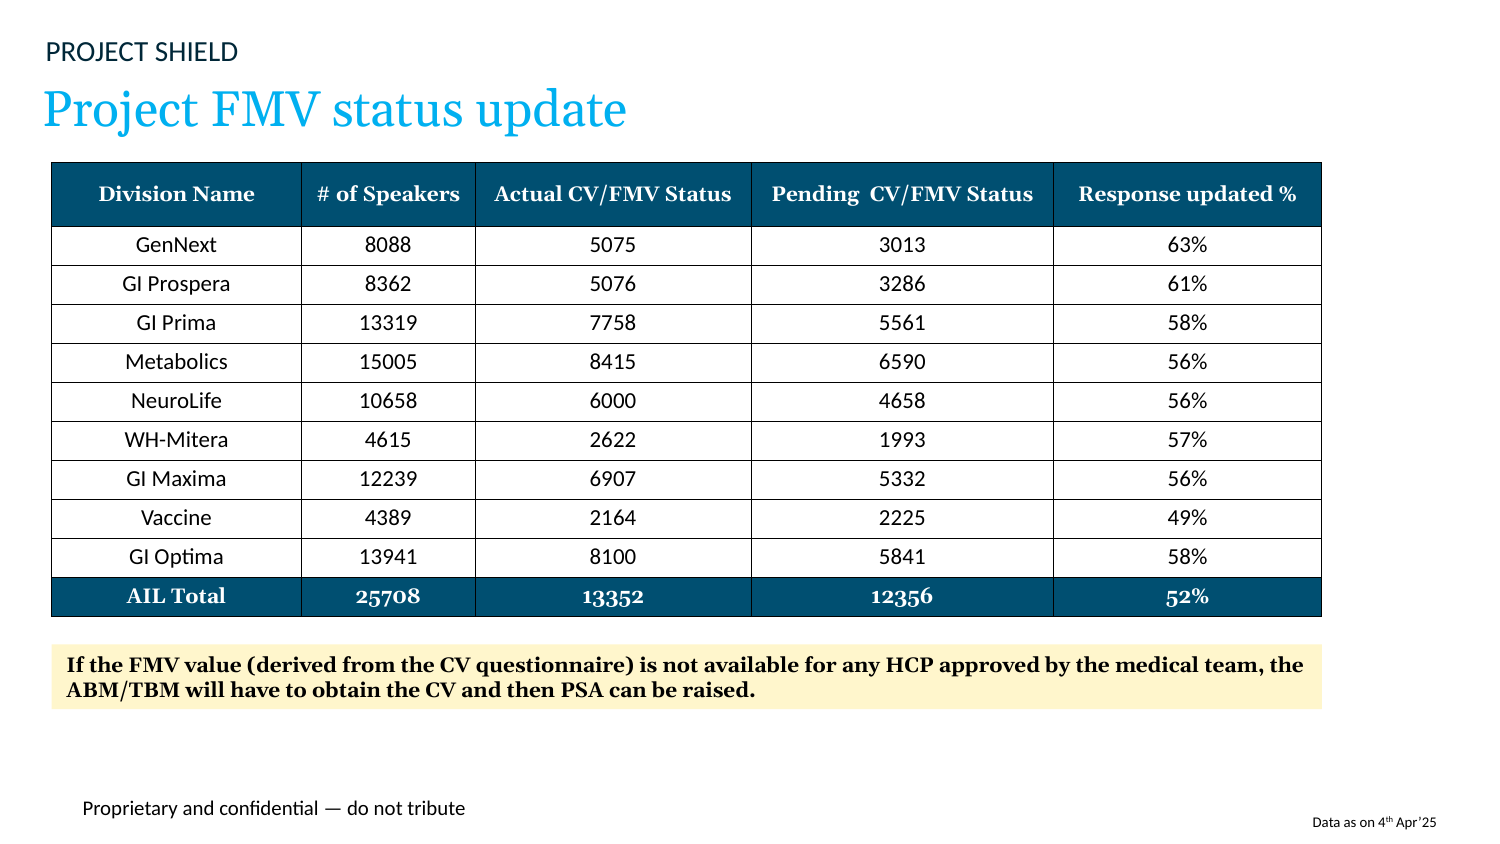

PROJECT SHIELD
Project FMV status update
| Division Name | # of Speakers | Actual CV/FMV Status | Pending CV/FMV Status | Response updated % |
| --- | --- | --- | --- | --- |
| GenNext | 8088 | 5075 | 3013 | 63% |
| GI Prospera | 8362 | 5076 | 3286 | 61% |
| GI Prima | 13319 | 7758 | 5561 | 58% |
| Metabolics | 15005 | 8415 | 6590 | 56% |
| NeuroLife | 10658 | 6000 | 4658 | 56% |
| WH-Mitera | 4615 | 2622 | 1993 | 57% |
| GI Maxima | 12239 | 6907 | 5332 | 56% |
| Vaccine | 4389 | 2164 | 2225 | 49% |
| GI Optima | 13941 | 8100 | 5841 | 58% |
| AIL Total | 25708 | 13352 | 12356 | 52% |
If the FMV value (derived from the CV questionnaire) is not available for any HCP approved by the medical team, the ABM/TBM will have to obtain the CV and then PSA can be raised.
Data as on 4th Apr’25